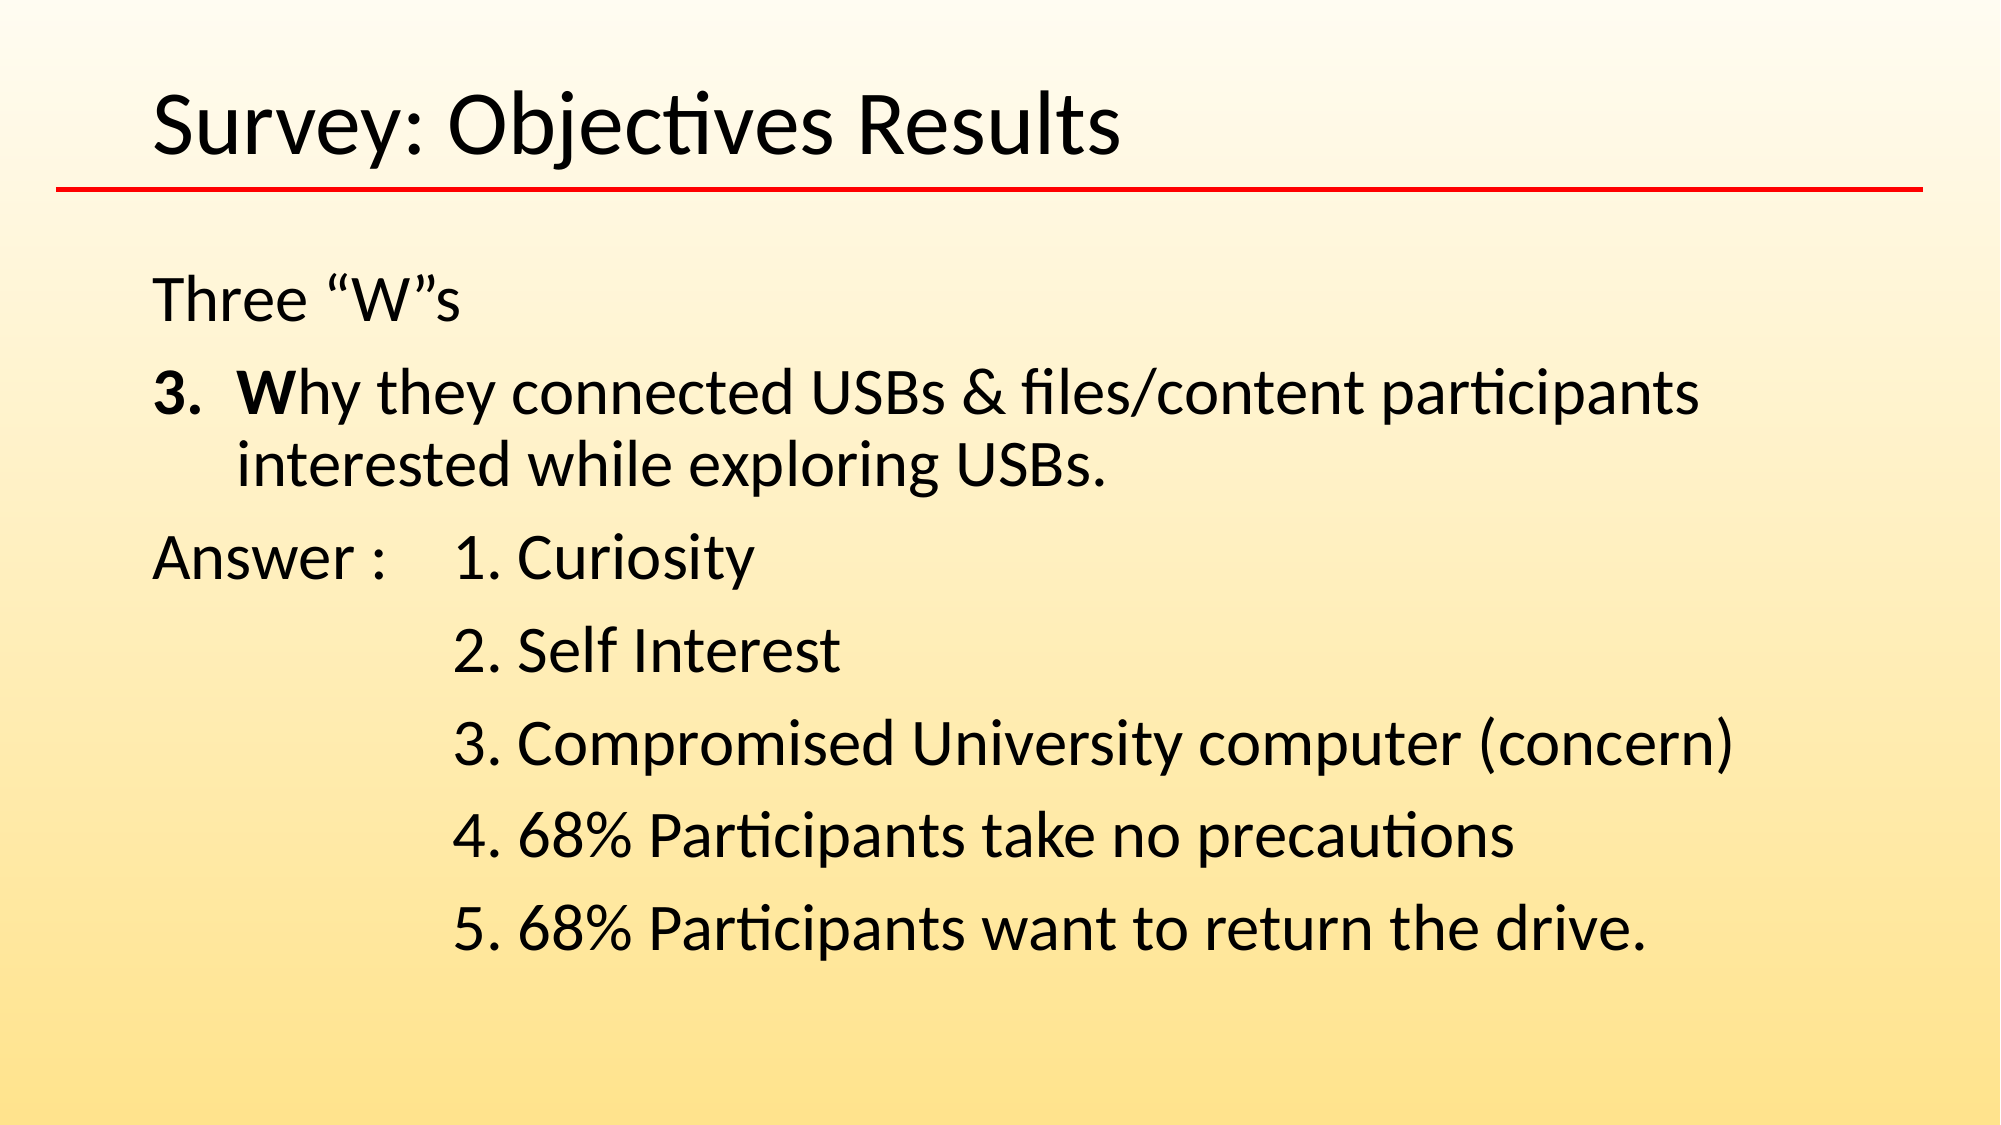

# Survey: Objectives Results
Three “W”s
Why they connected USBs & files/content participants interested while exploring USBs.
Answer : 	1. Curiosity
		2. Self Interest
		3. Compromised University computer (concern)
		4. 68% Participants take no precautions
		5. 68% Participants want to return the drive.